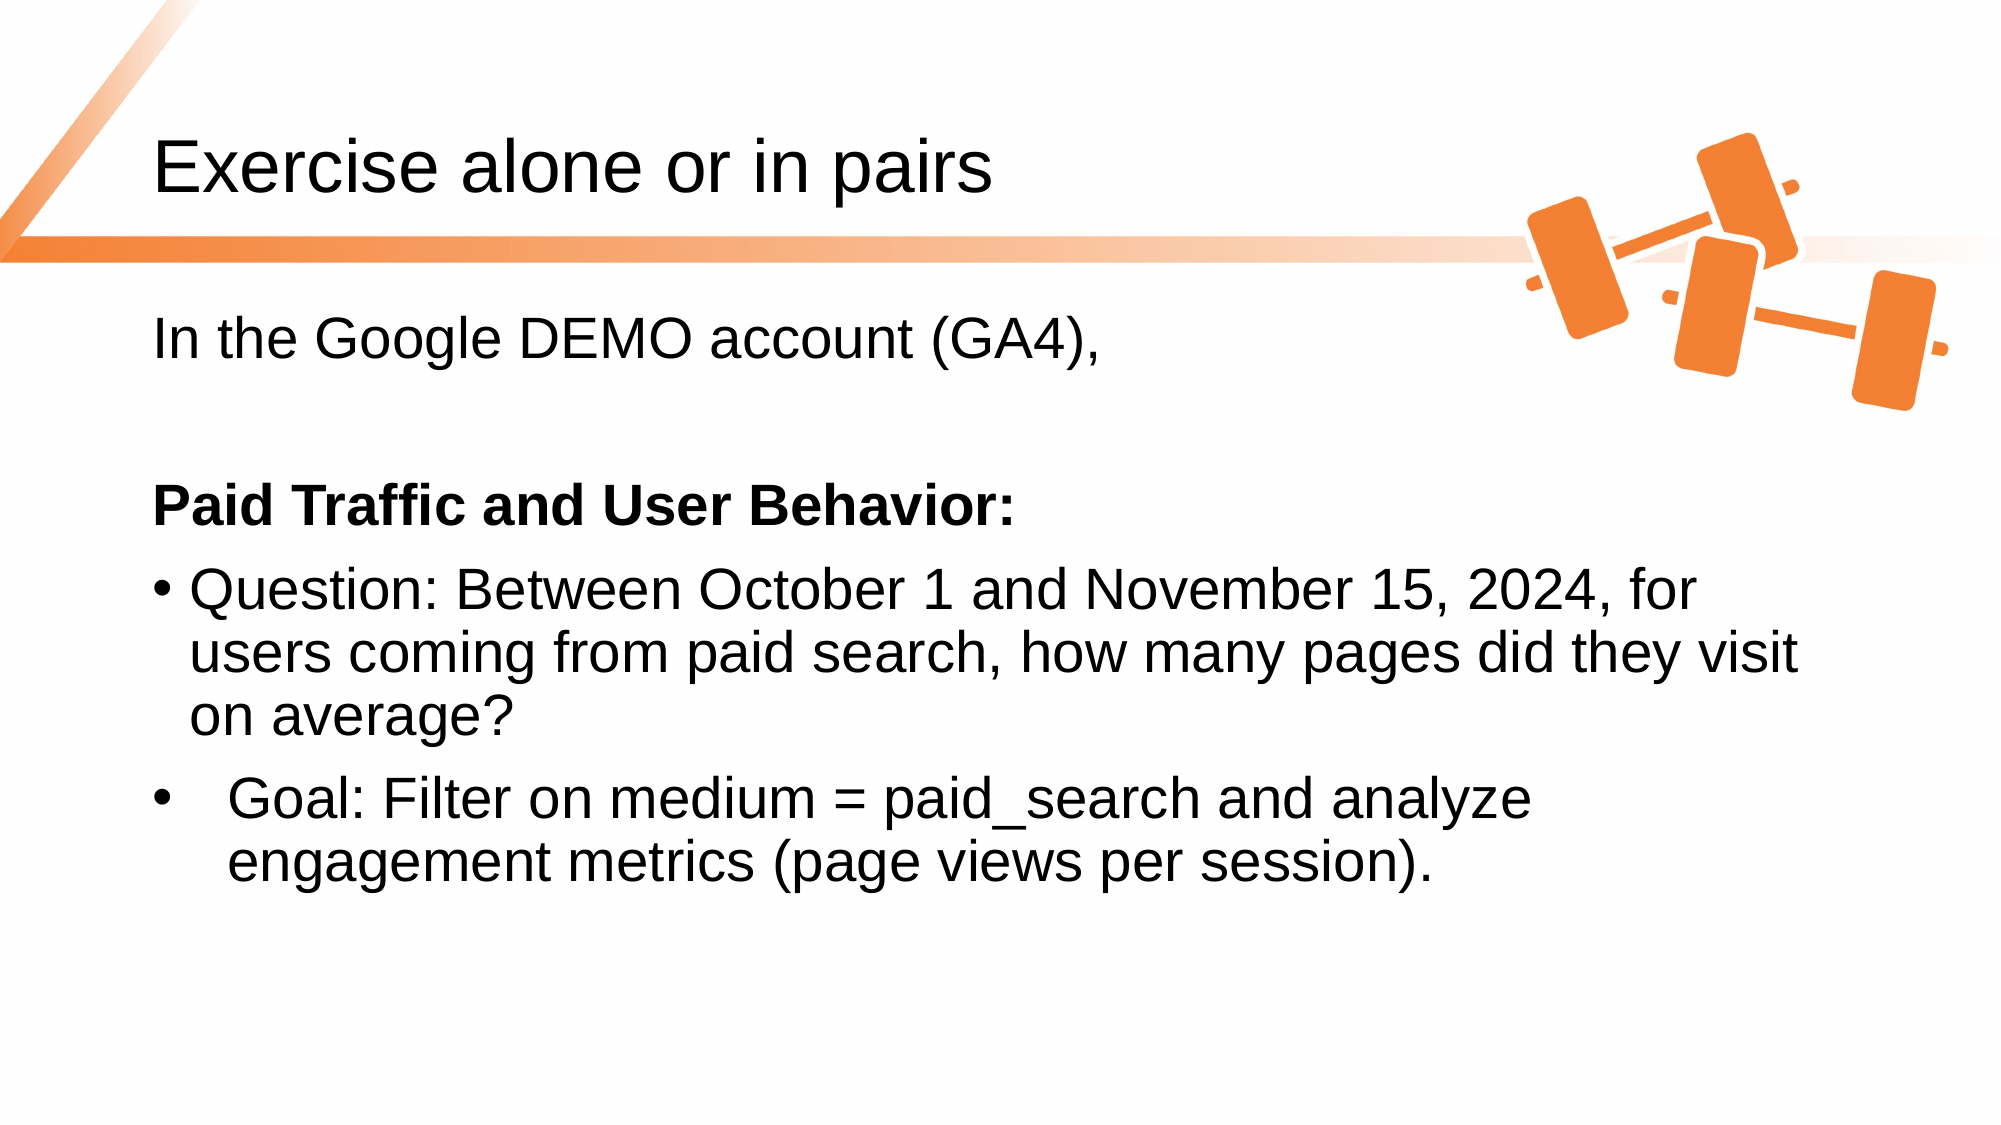

# Exercise alone or in pairs
In the Google DEMO account (GA4),

Paid Traffic and User Behavior:
Question: Between October 1 and November 15, 2024, for users coming from paid search, how many pages did they visit on average?
Goal: Filter on medium = paid_search and analyze engagement metrics (page views per session).